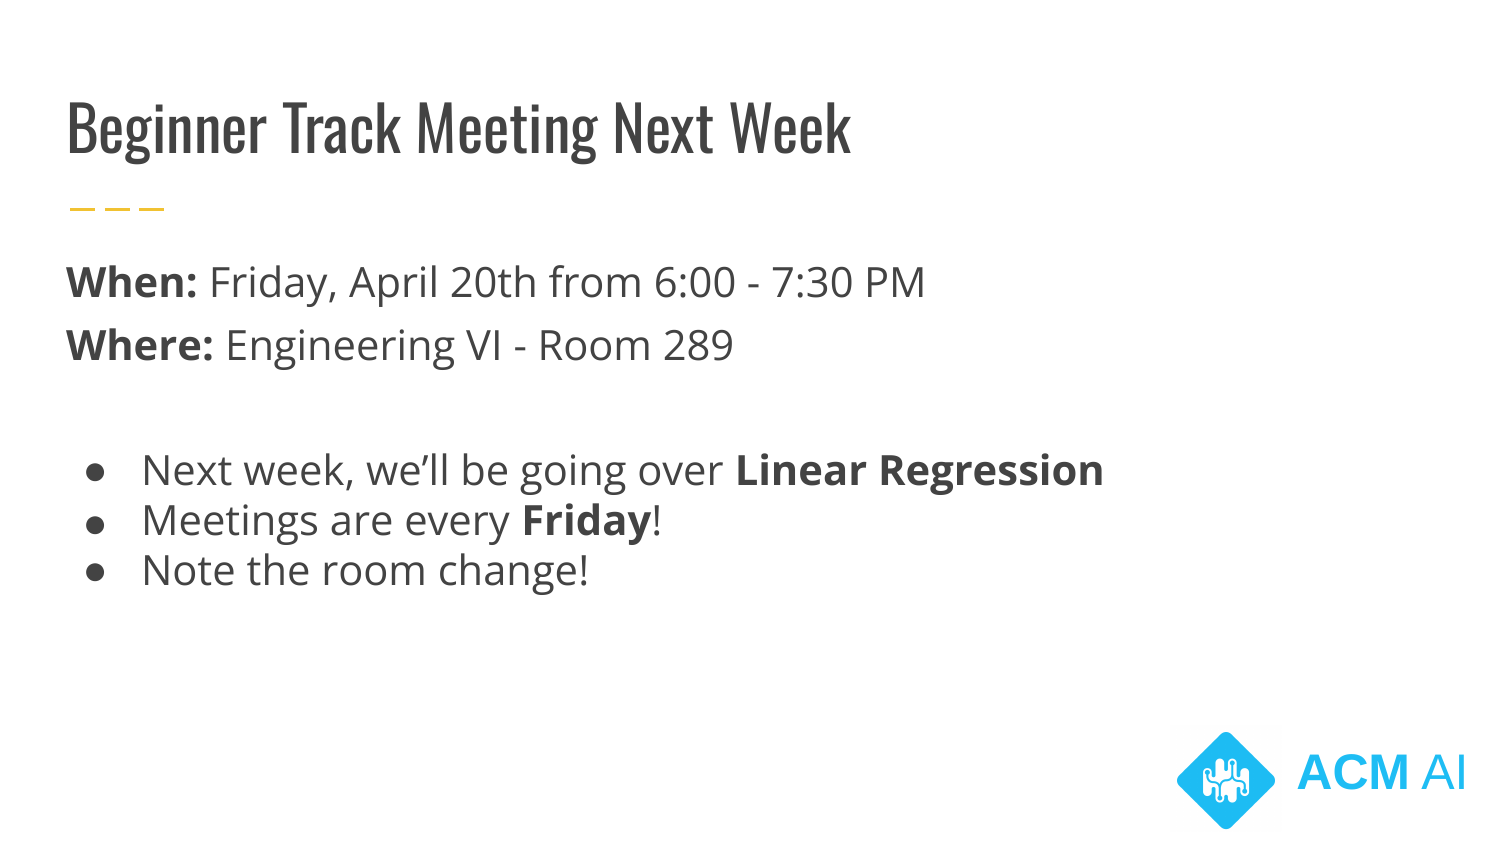

# Beginner Track Meeting Next Week
When: Friday, April 20th from 6:00 - 7:30 PM
Where: Engineering VI - Room 289

Next week, we’ll be going over Linear Regression
Meetings are every Friday!
Note the room change!